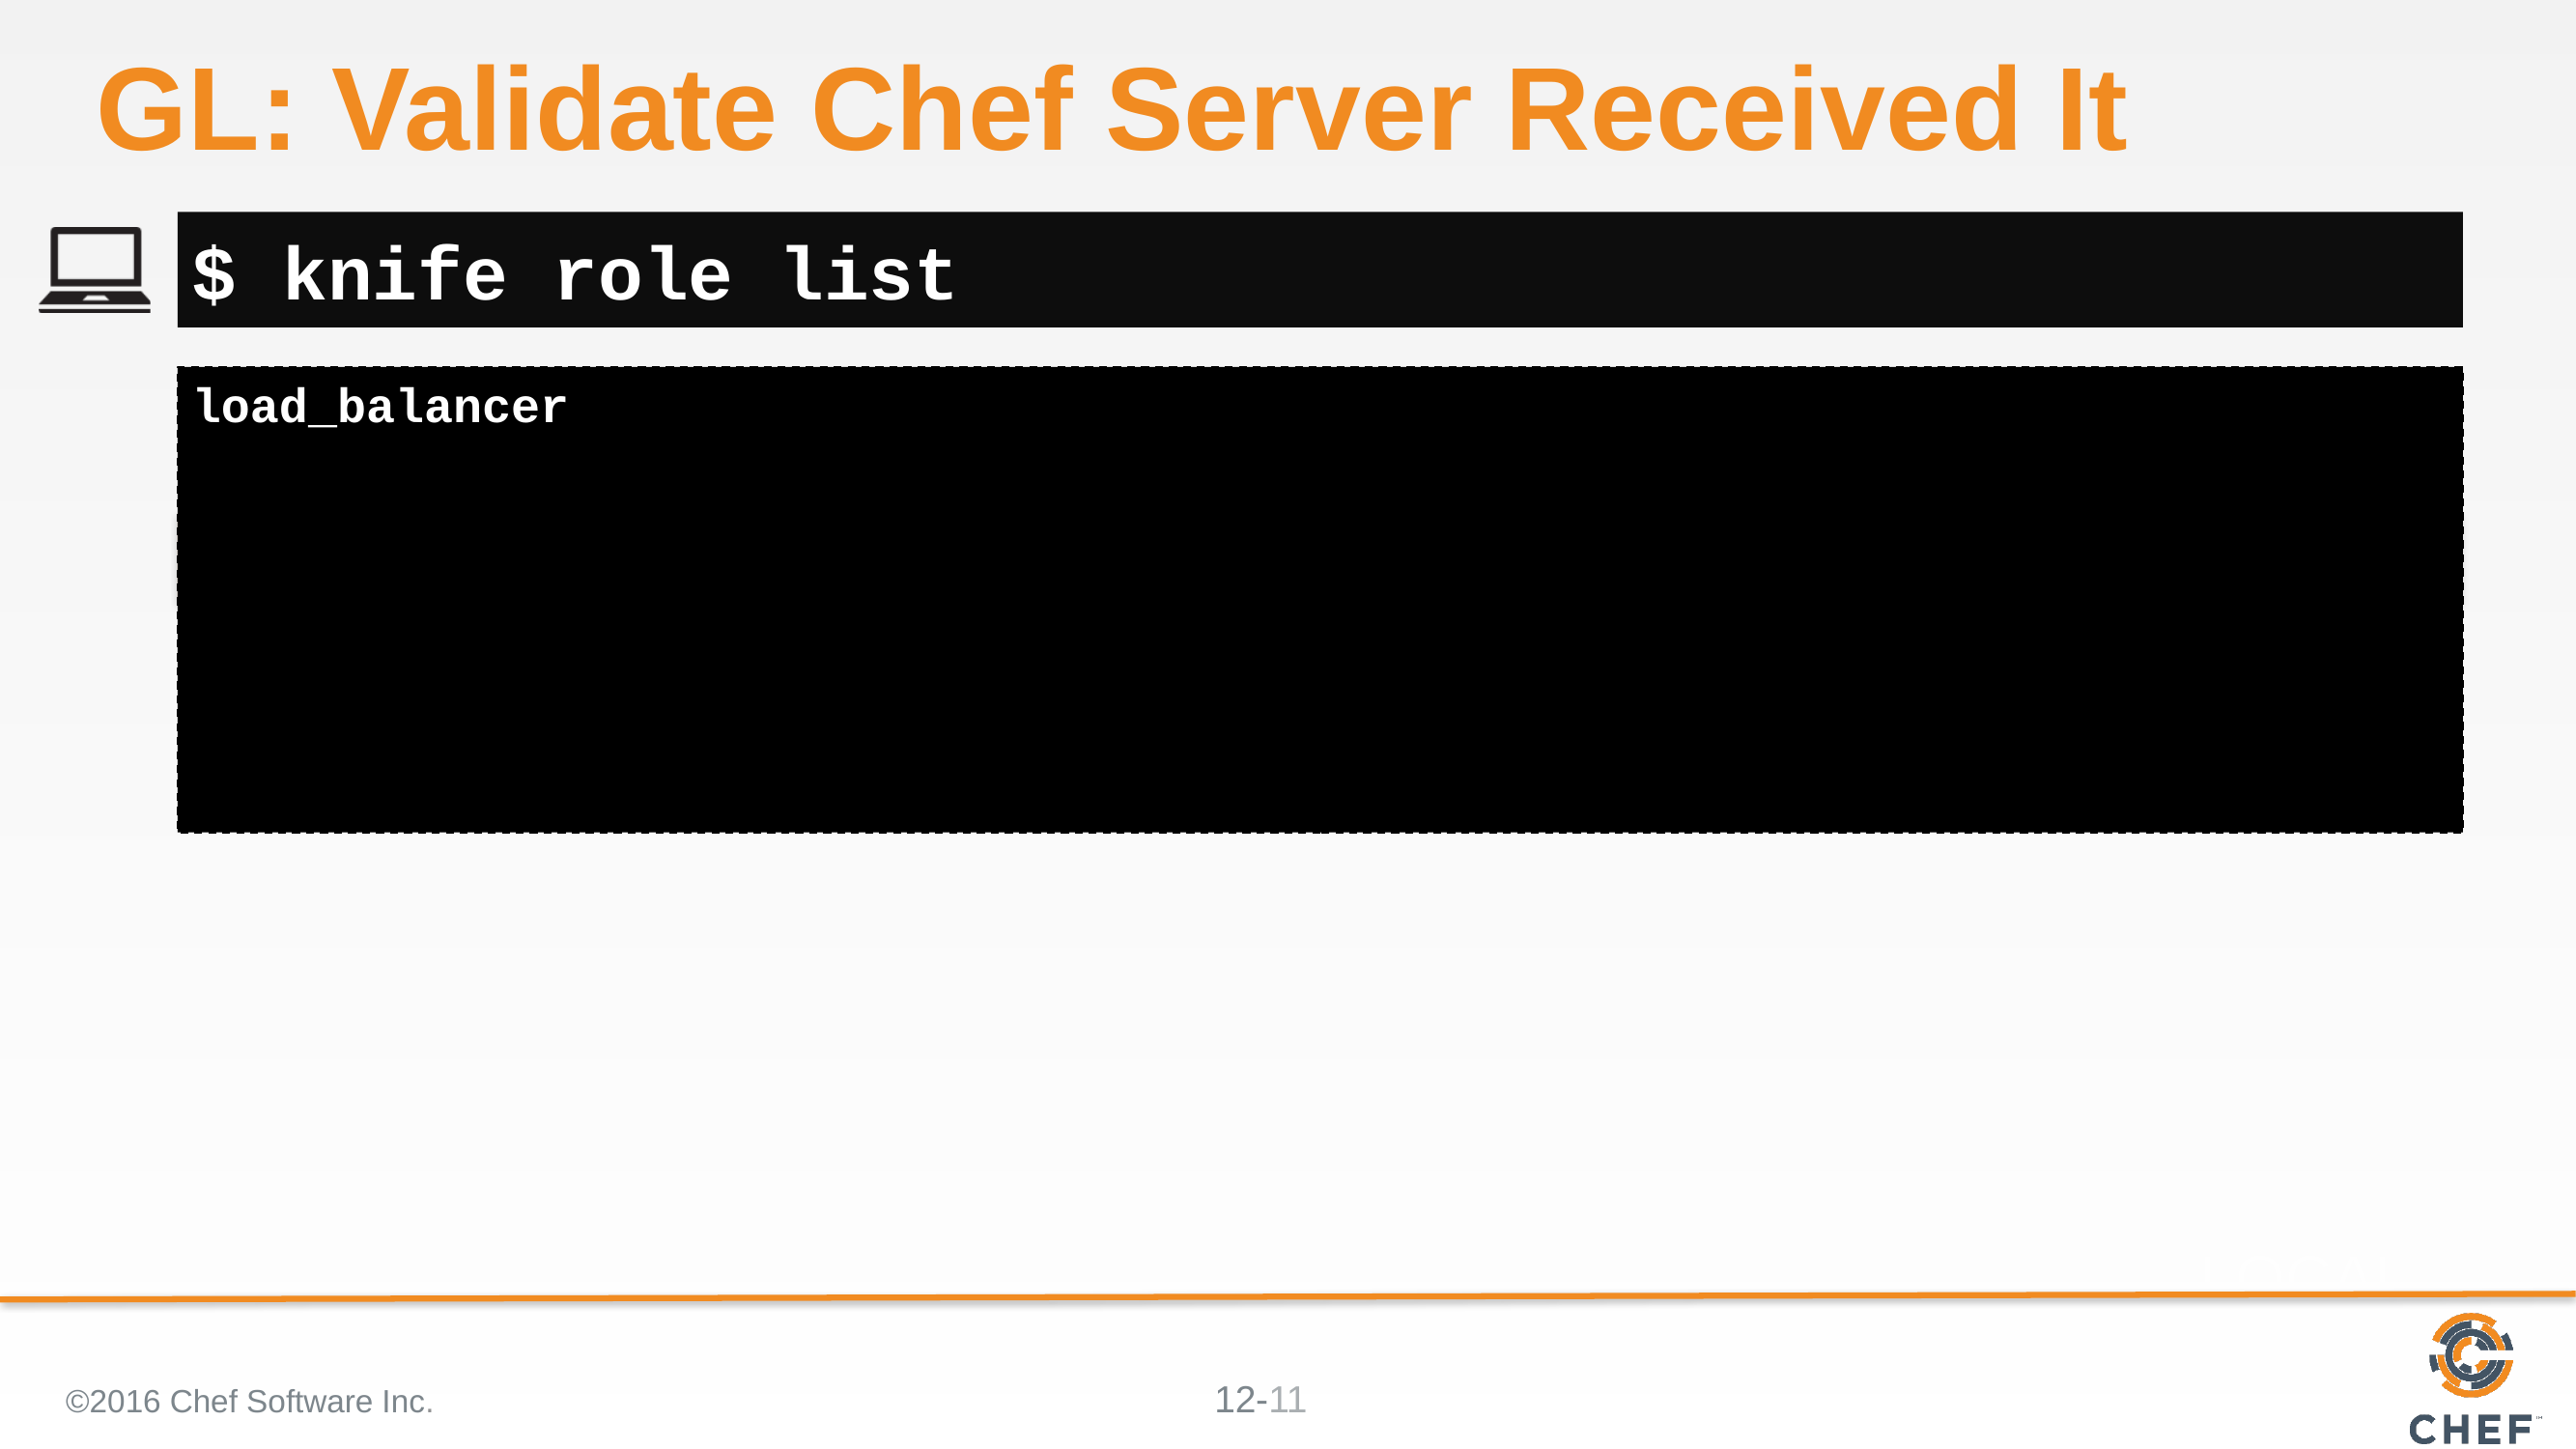

# GL: Validate Chef Server Received It
$ knife role list
load_balancer
©2016 Chef Software Inc.
11